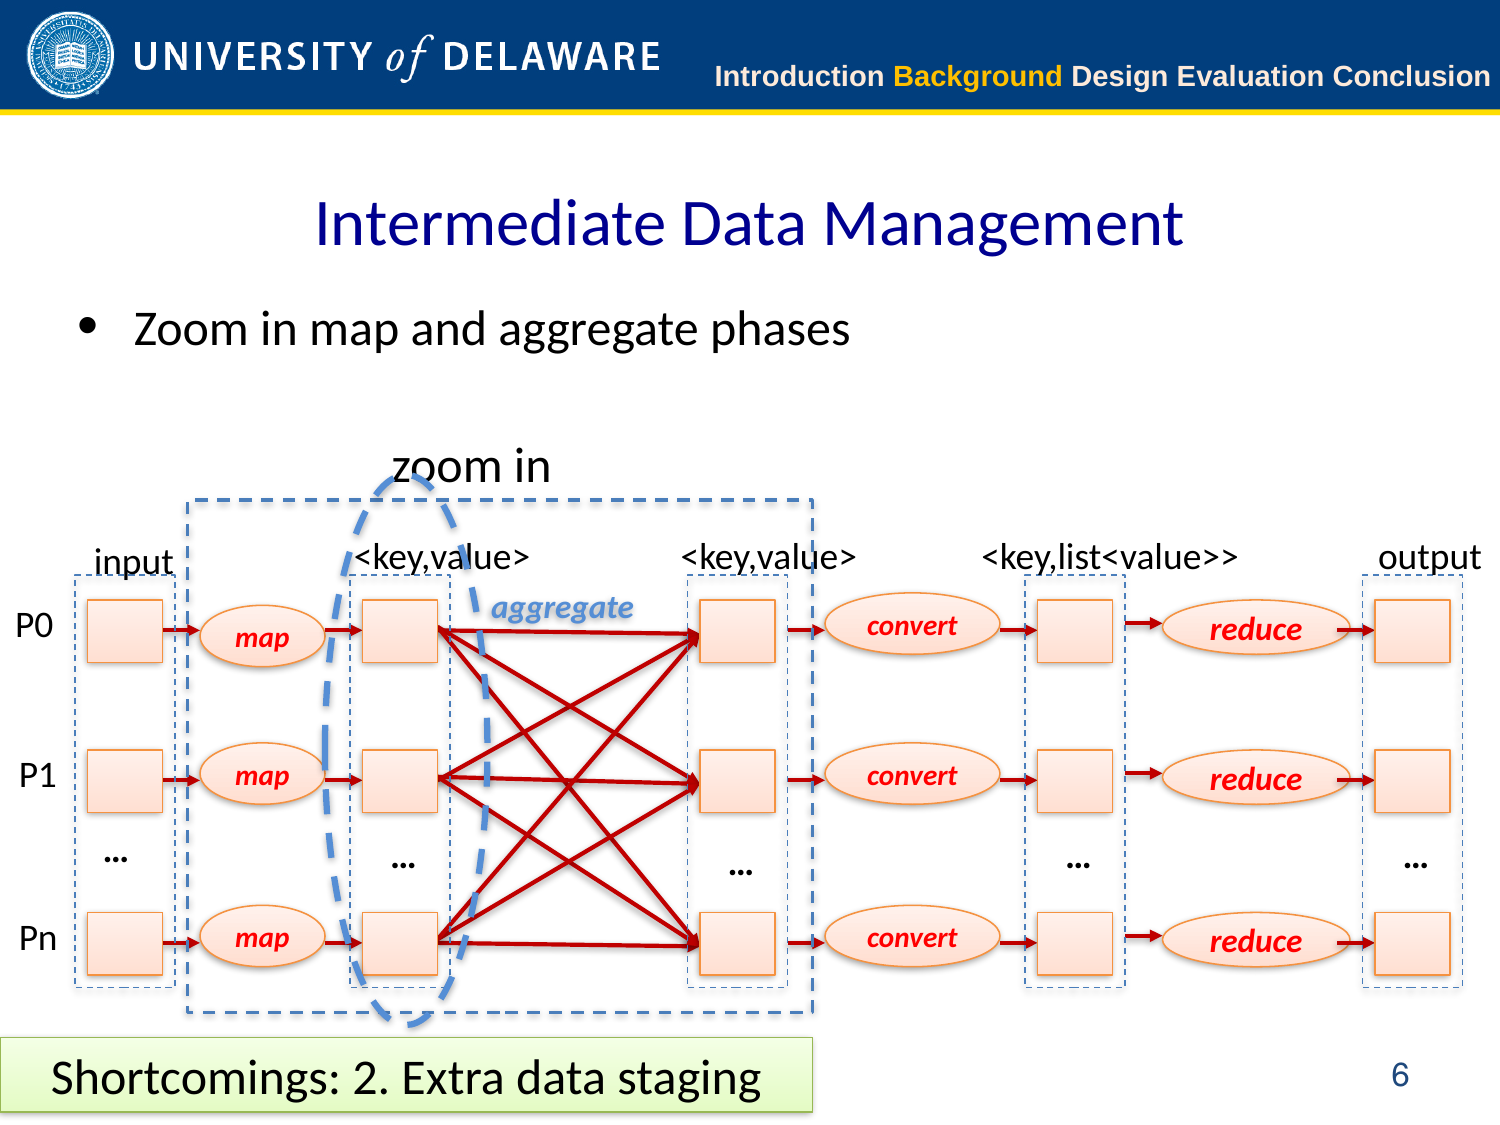

Introduction Background Design Evaluation Conclusion
# Intermediate Data Management

Zoom in map and aggregate phases
zoom in

<key,value>
<key,value>
<key,list<value>>
output
input

aggregate

P0
convert

reduce

map
P1
map
convert

reduce

…
…
…
…
…
Pn
map
convert

reduce

Shortcomings: 2. Extra data staging
6